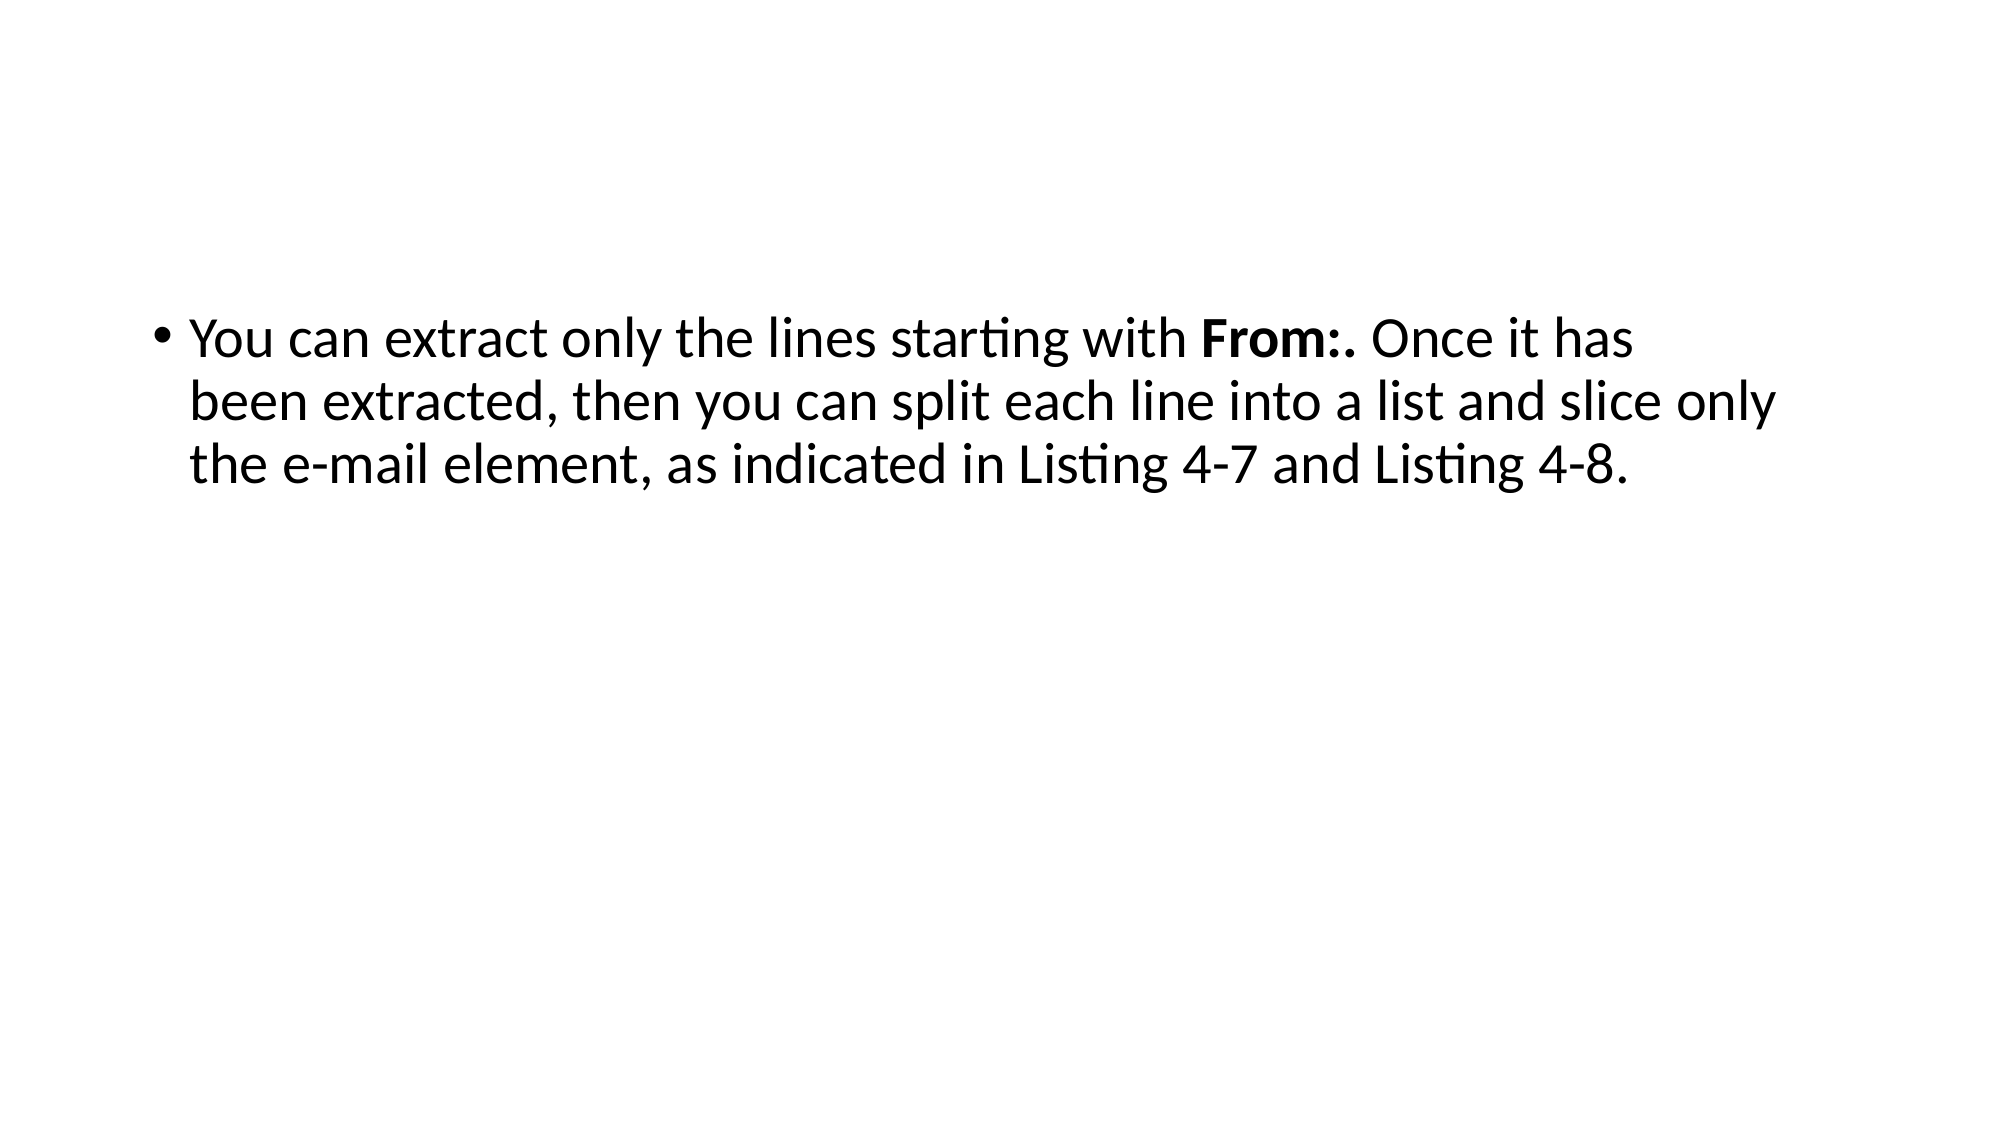

#
You can extract only the lines starting with From:. Once it has been extracted, then you can split each line into a list and slice only the e-mail element, as indicated in Listing 4-7 and Listing 4-8.